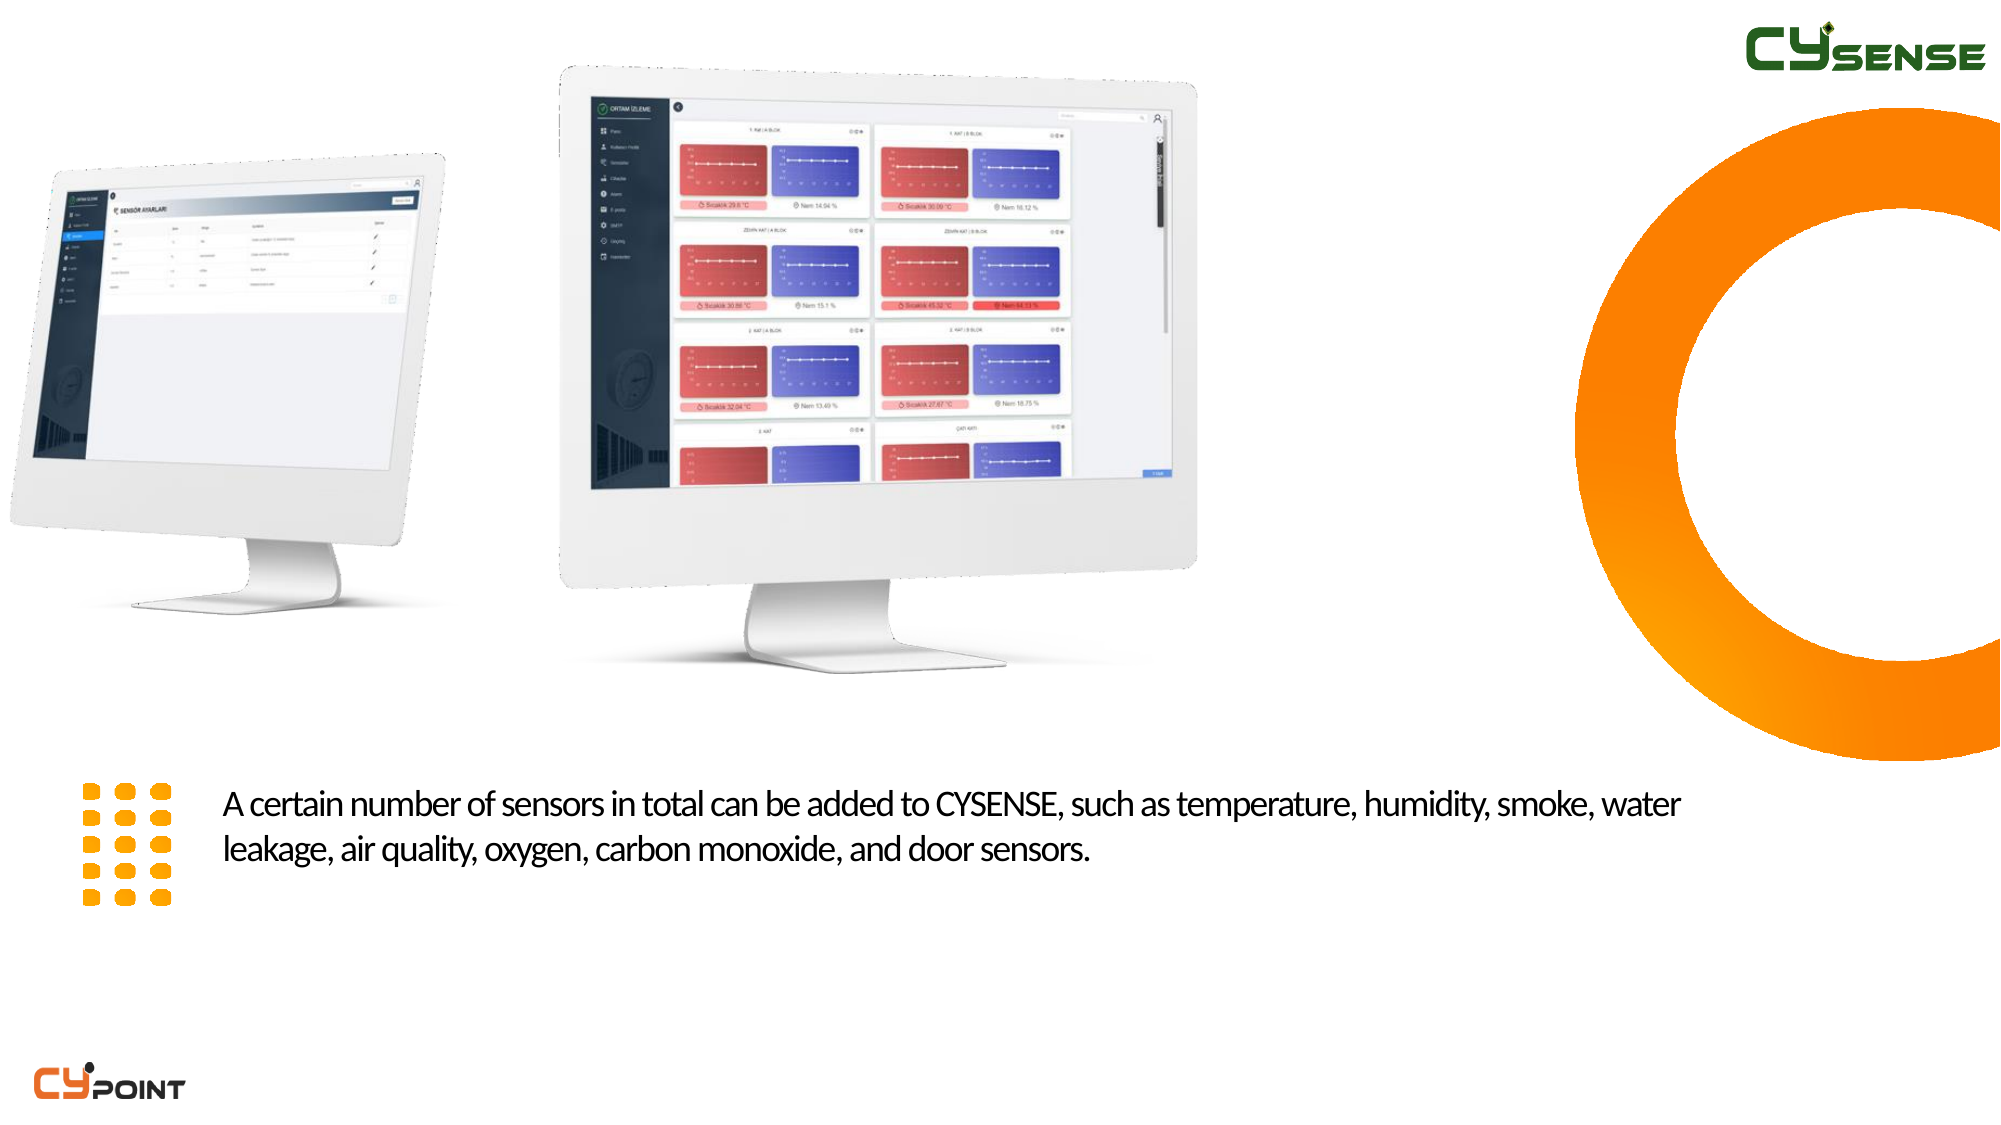

A certain number of sensors in total can be added to CYSENSE, such as temperature, humidity, smoke, water leakage, air quality, oxygen, carbon monoxide, and door sensors.